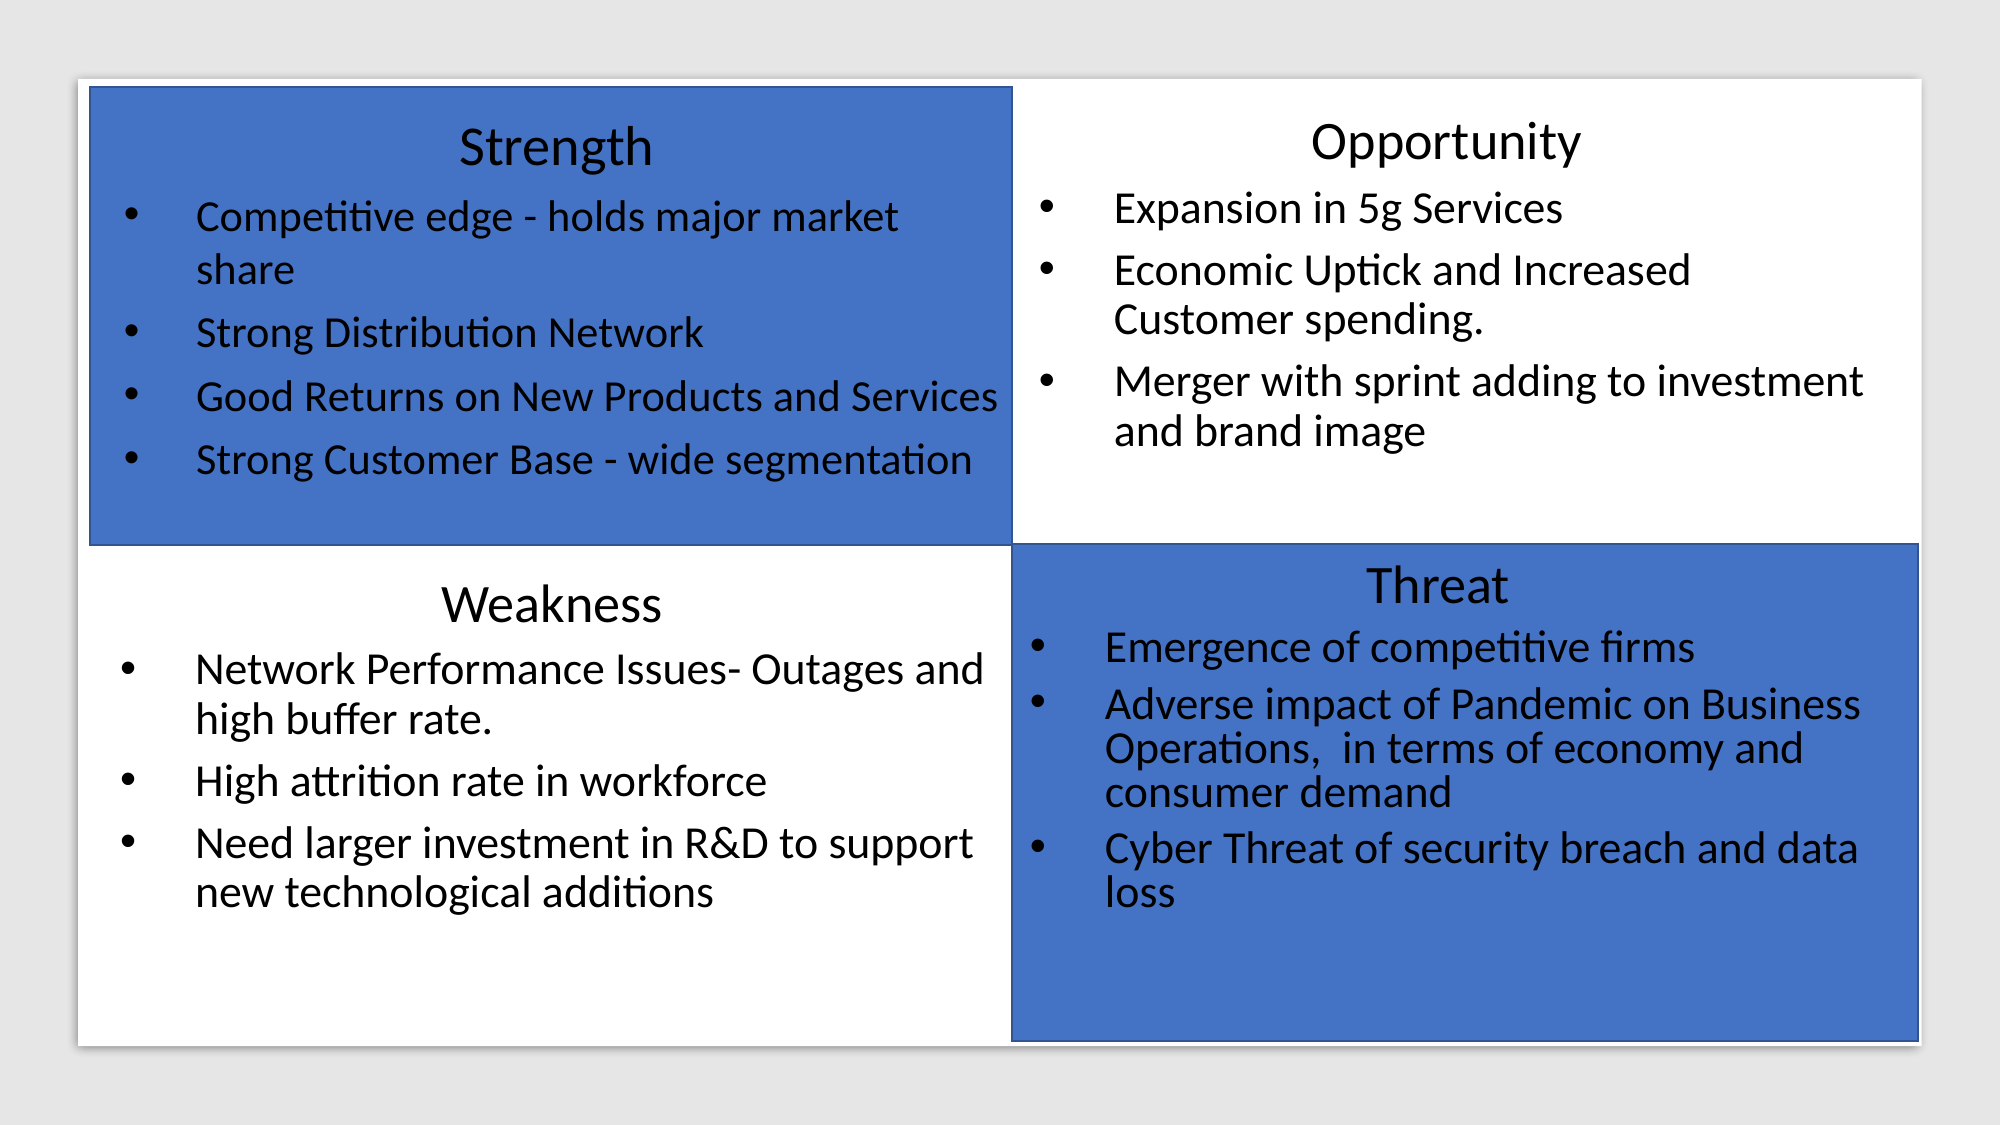

Strength
Competitive edge - holds major market share
Strong Distribution Network
Good Returns on New Products and Services
Strong Customer Base - wide segmentation

Opportunity
Expansion in 5g Services
Economic Uptick and Increased Customer spending.
Merger with sprint adding to investment and brand image

Threat
Emergence of competitive firms
Adverse impact of Pandemic on Business Operations,  in terms of economy and consumer demand
Cyber Threat of security breach and data loss

Weakness
Network Performance Issues- Outages and high buffer rate.
High attrition rate in workforce
Need larger investment in R&D to support new technological additions